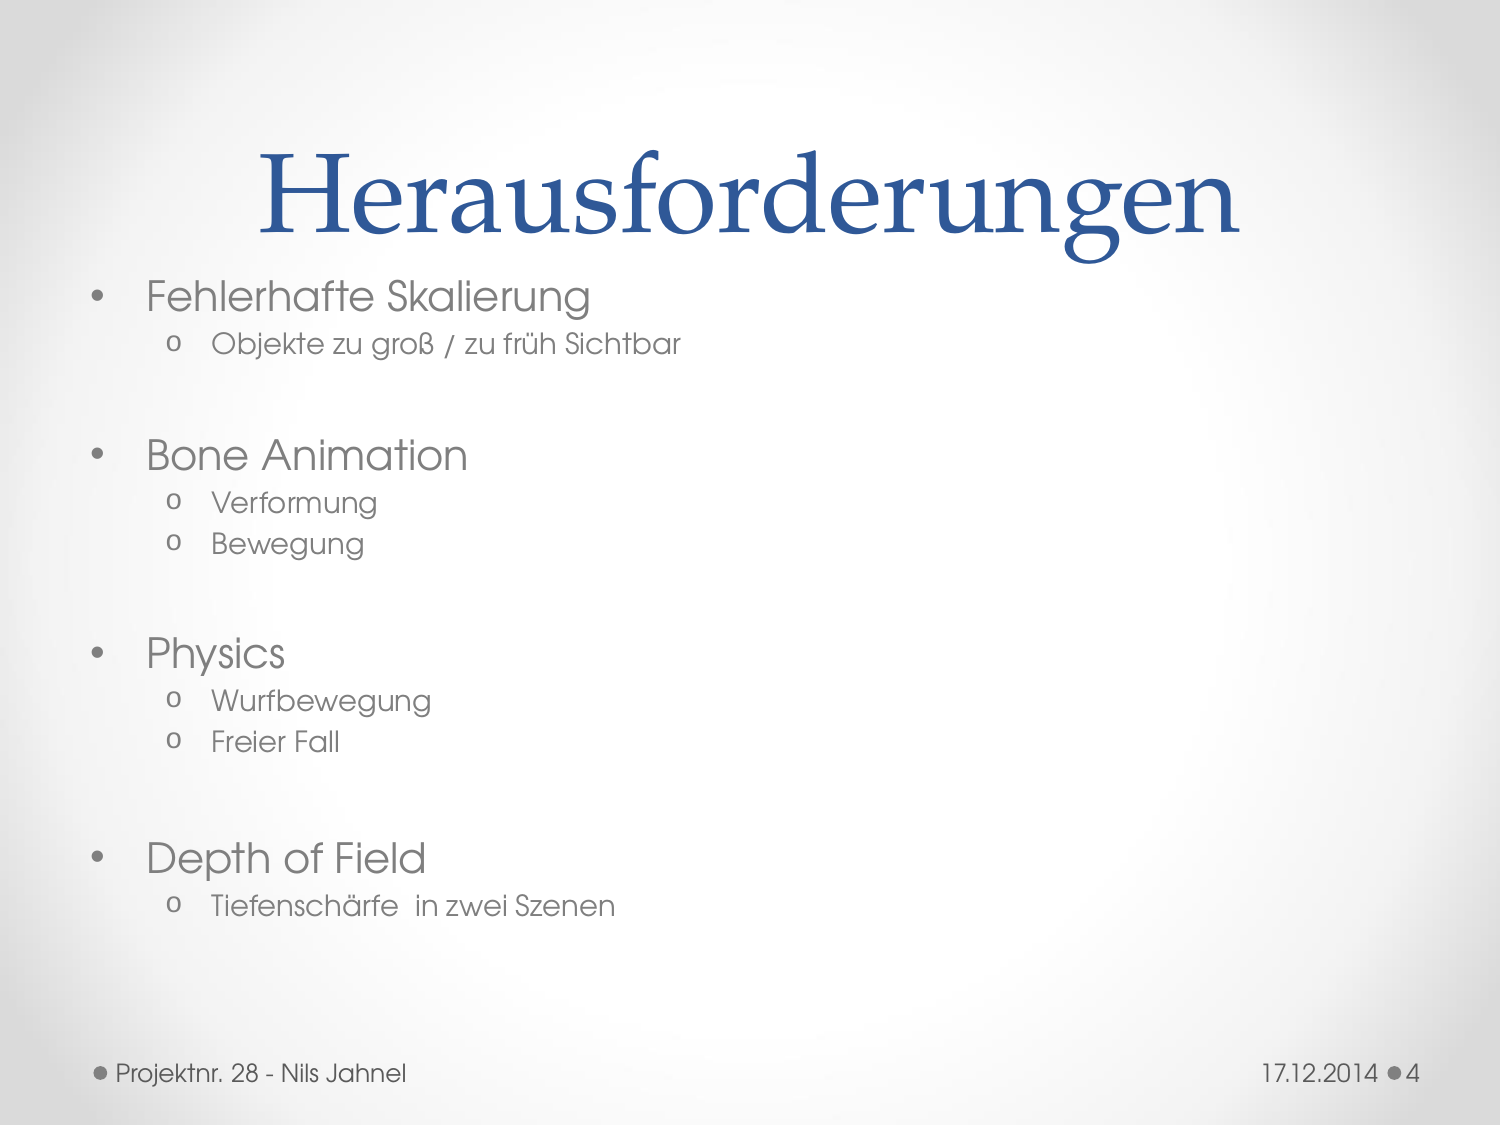

# Herausforderungen
Fehlerhafte Skalierung
Objekte zu groß / zu früh Sichtbar

Bone Animation
Verformung
Bewegung

Physics
Wurfbewegung
Freier Fall

Depth of Field
Tiefenschärfe  in zwei Szenen
Projektnr. 28 - Nils Jahnel
17.12.2014
4